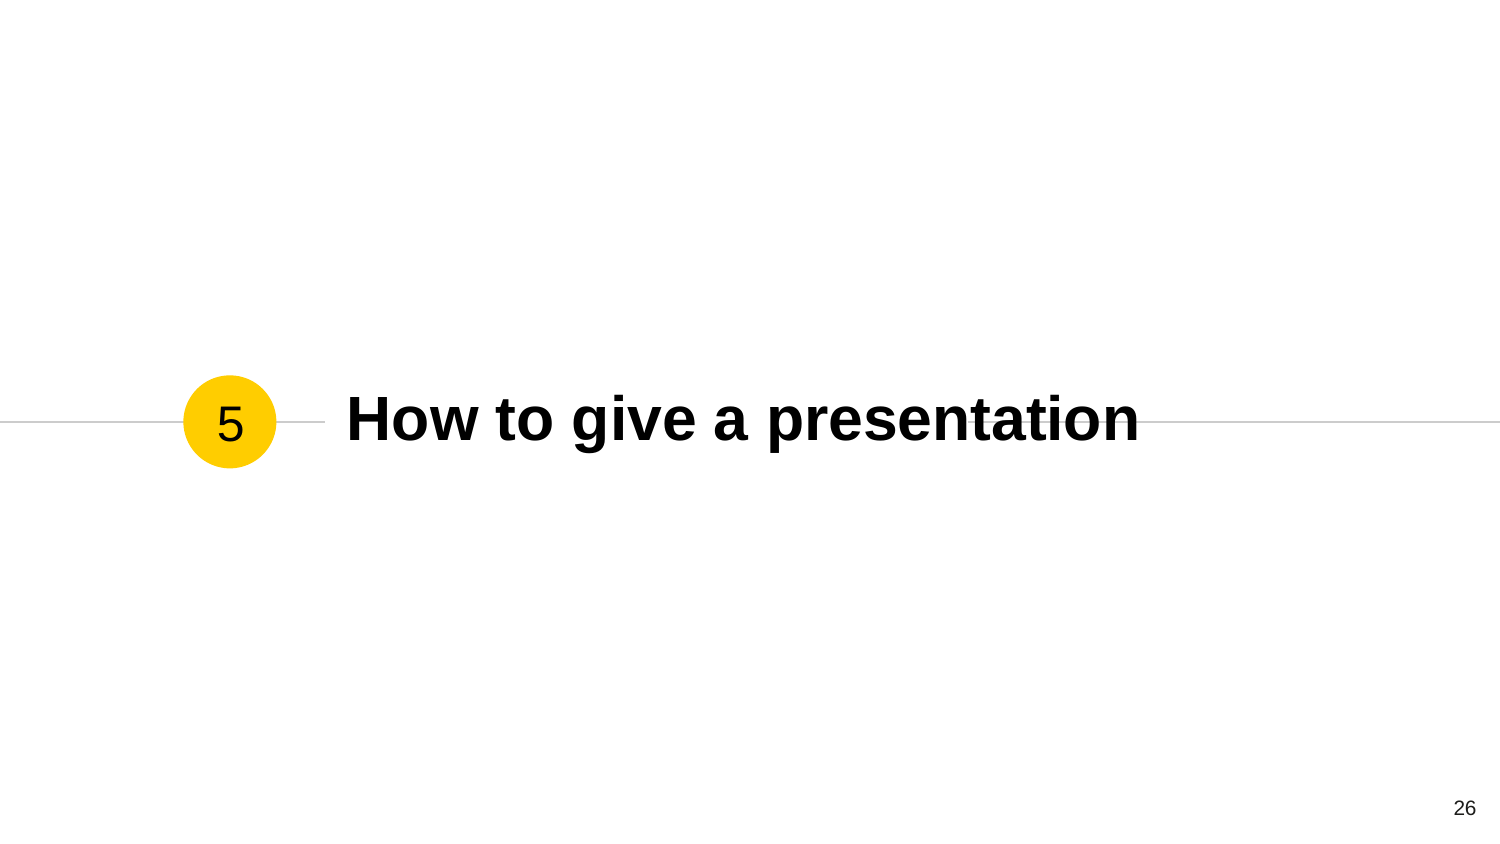

# How to give a presentation
5
26